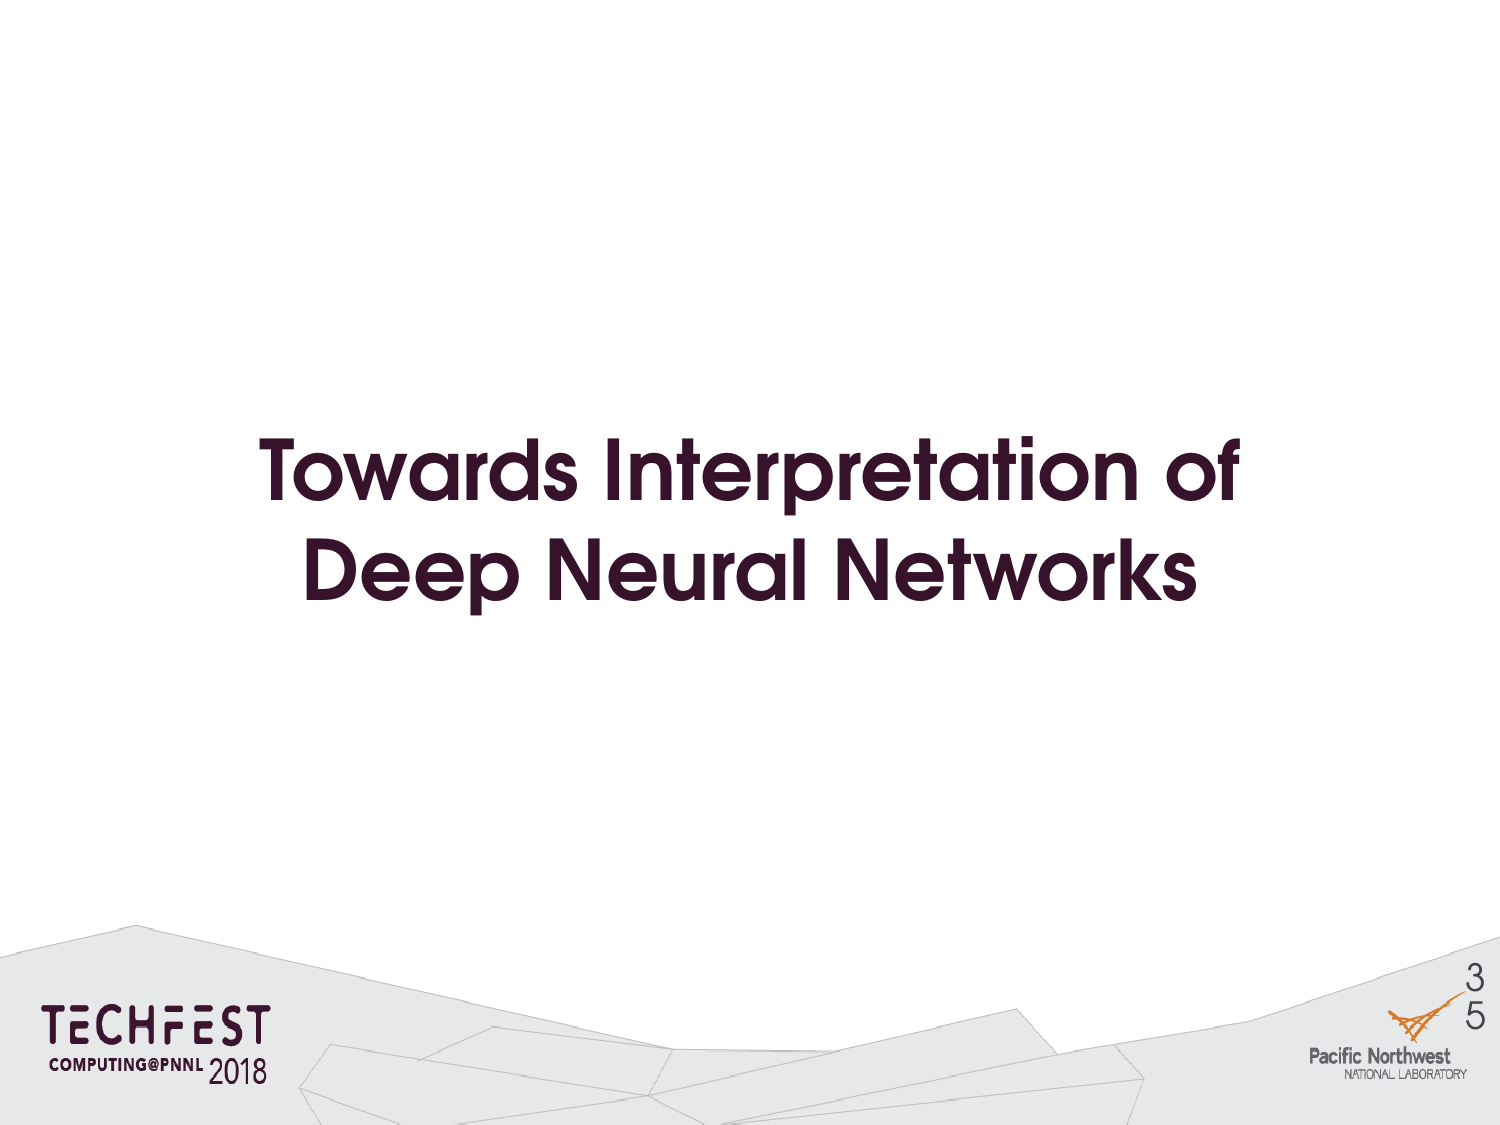

# Towards Interpretation of Deep Neural Networks
35